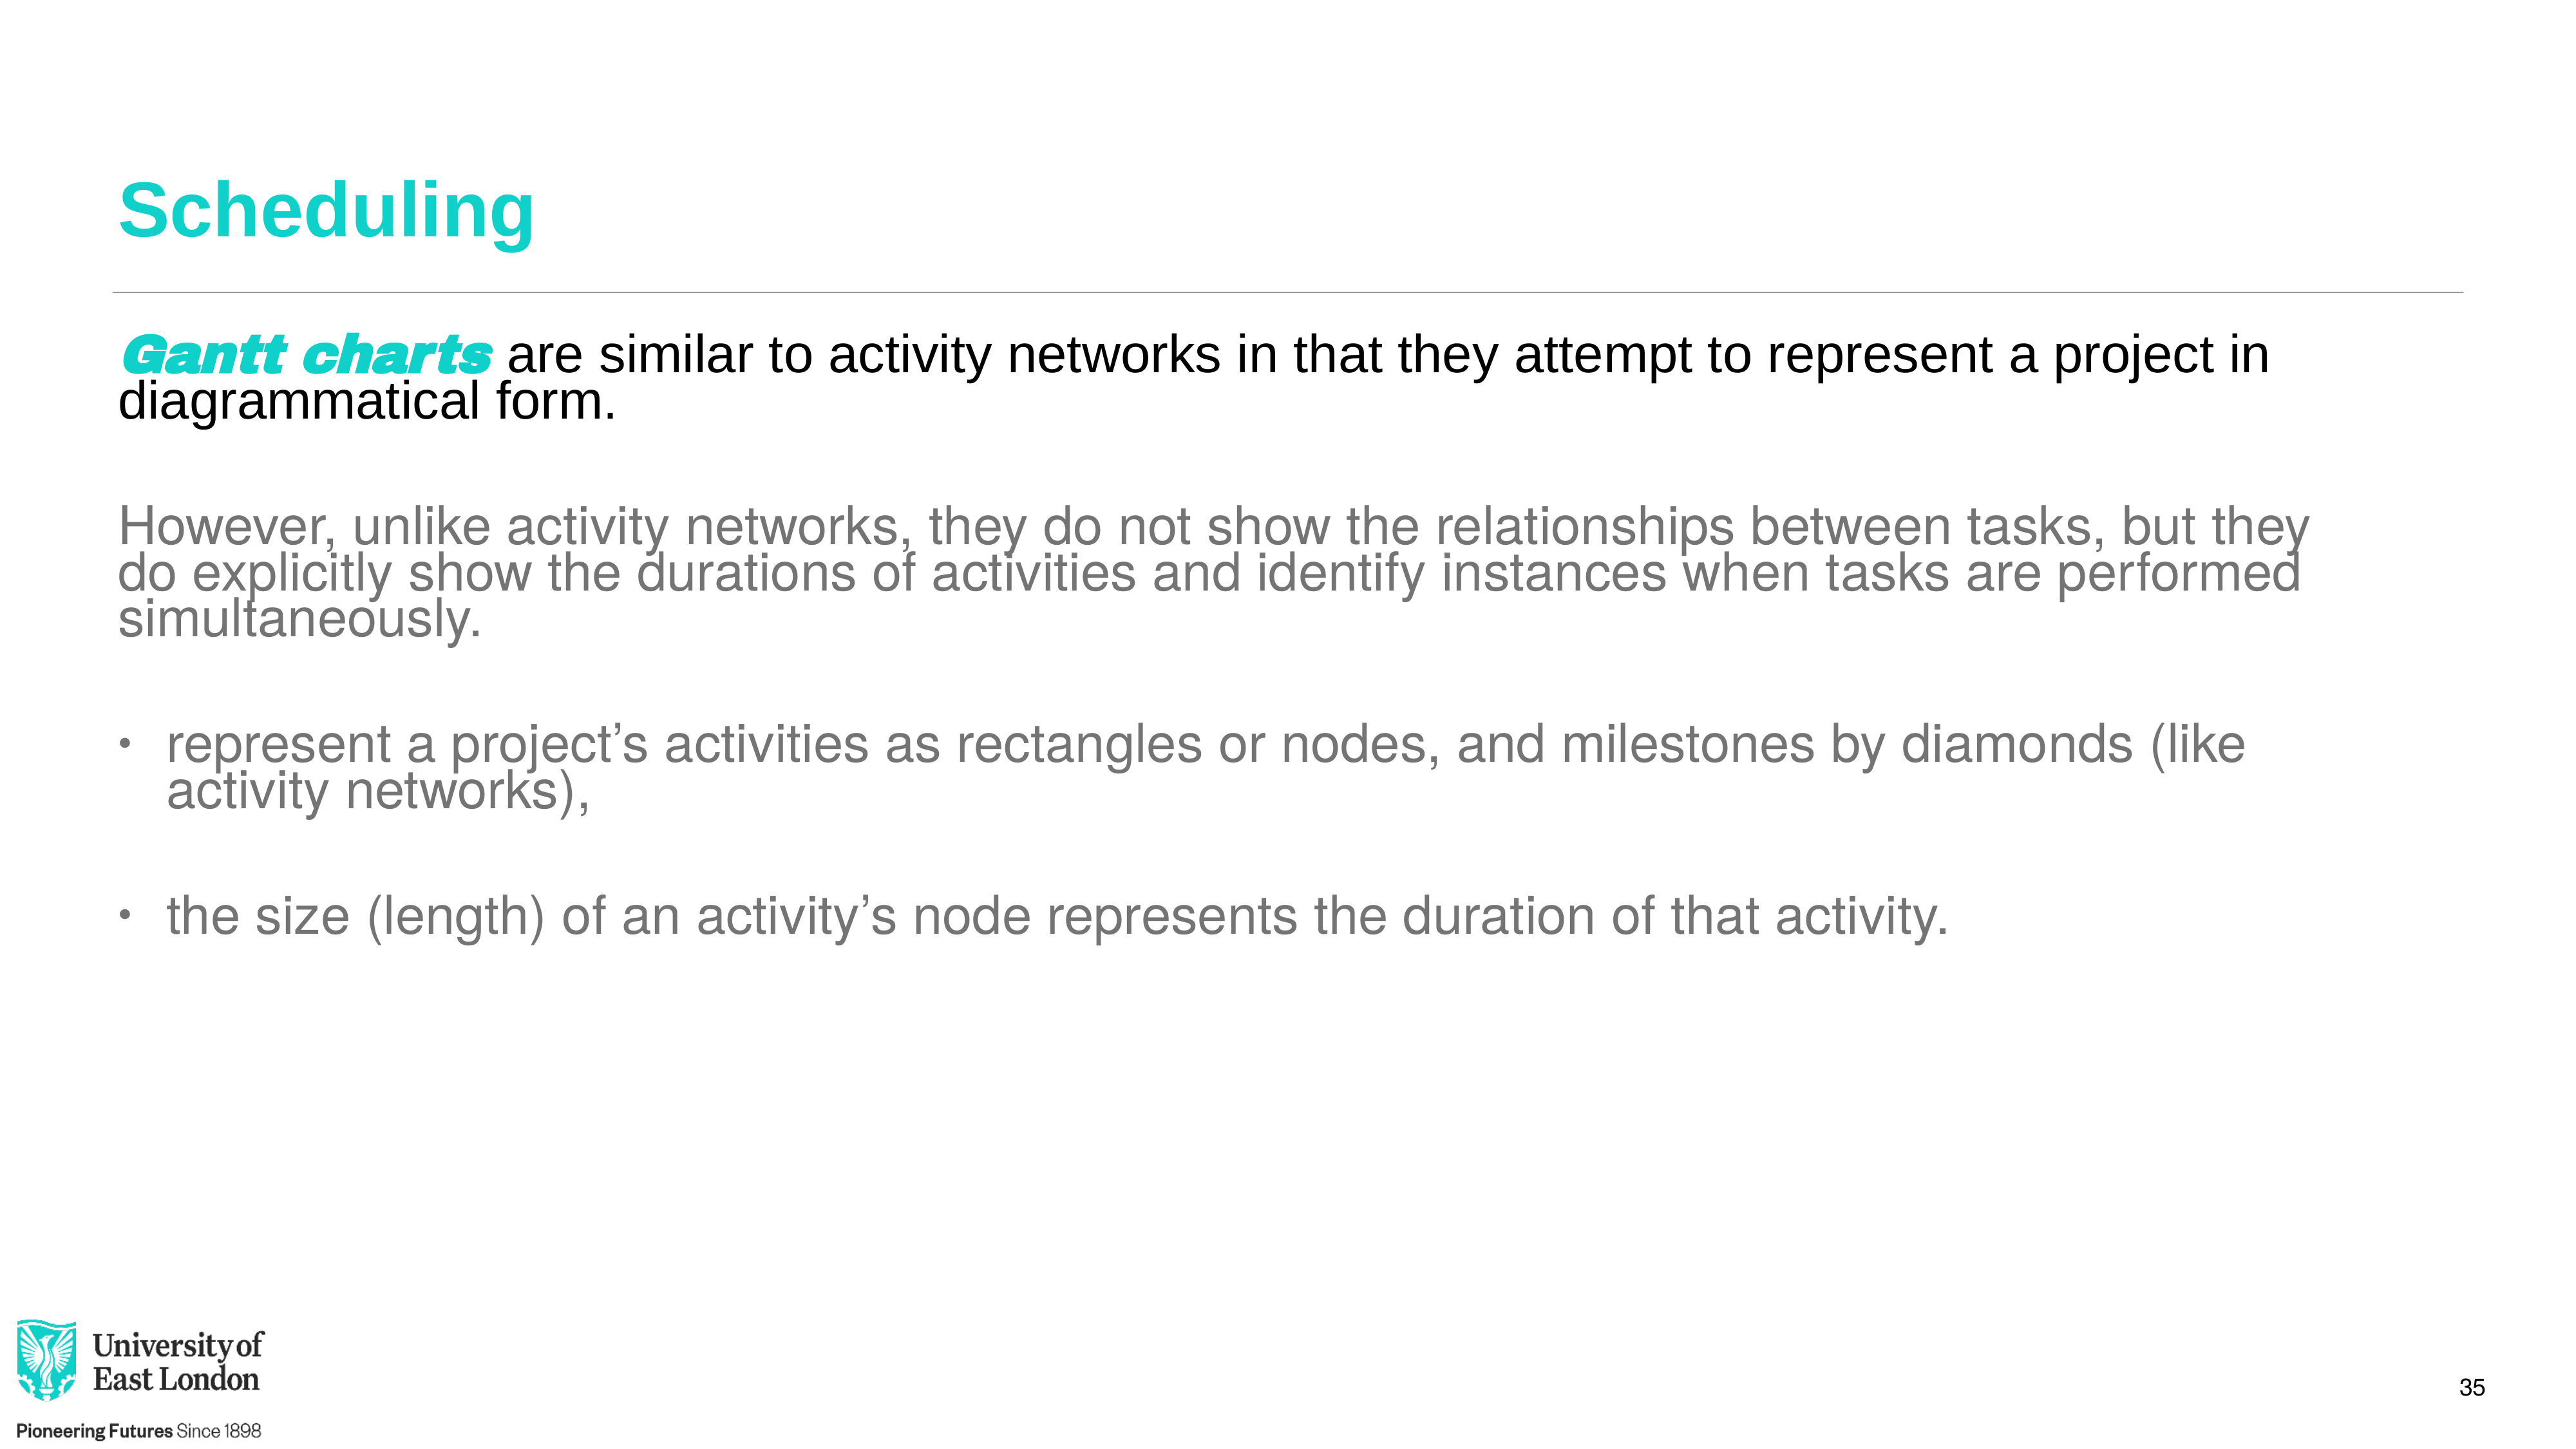

# Scheduling
Gantt charts are similar to activity networks in that they attempt to represent a project in diagrammatical form.
However, unlike activity networks, they do not show the relationships between tasks, but they do explicitly show the durations of activities and identify instances when tasks are performed simultaneously.
represent a project’s activities as rectangles or nodes, and milestones by diamonds (like activity networks),
the size (length) of an activity’s node represents the duration of that activity.
35